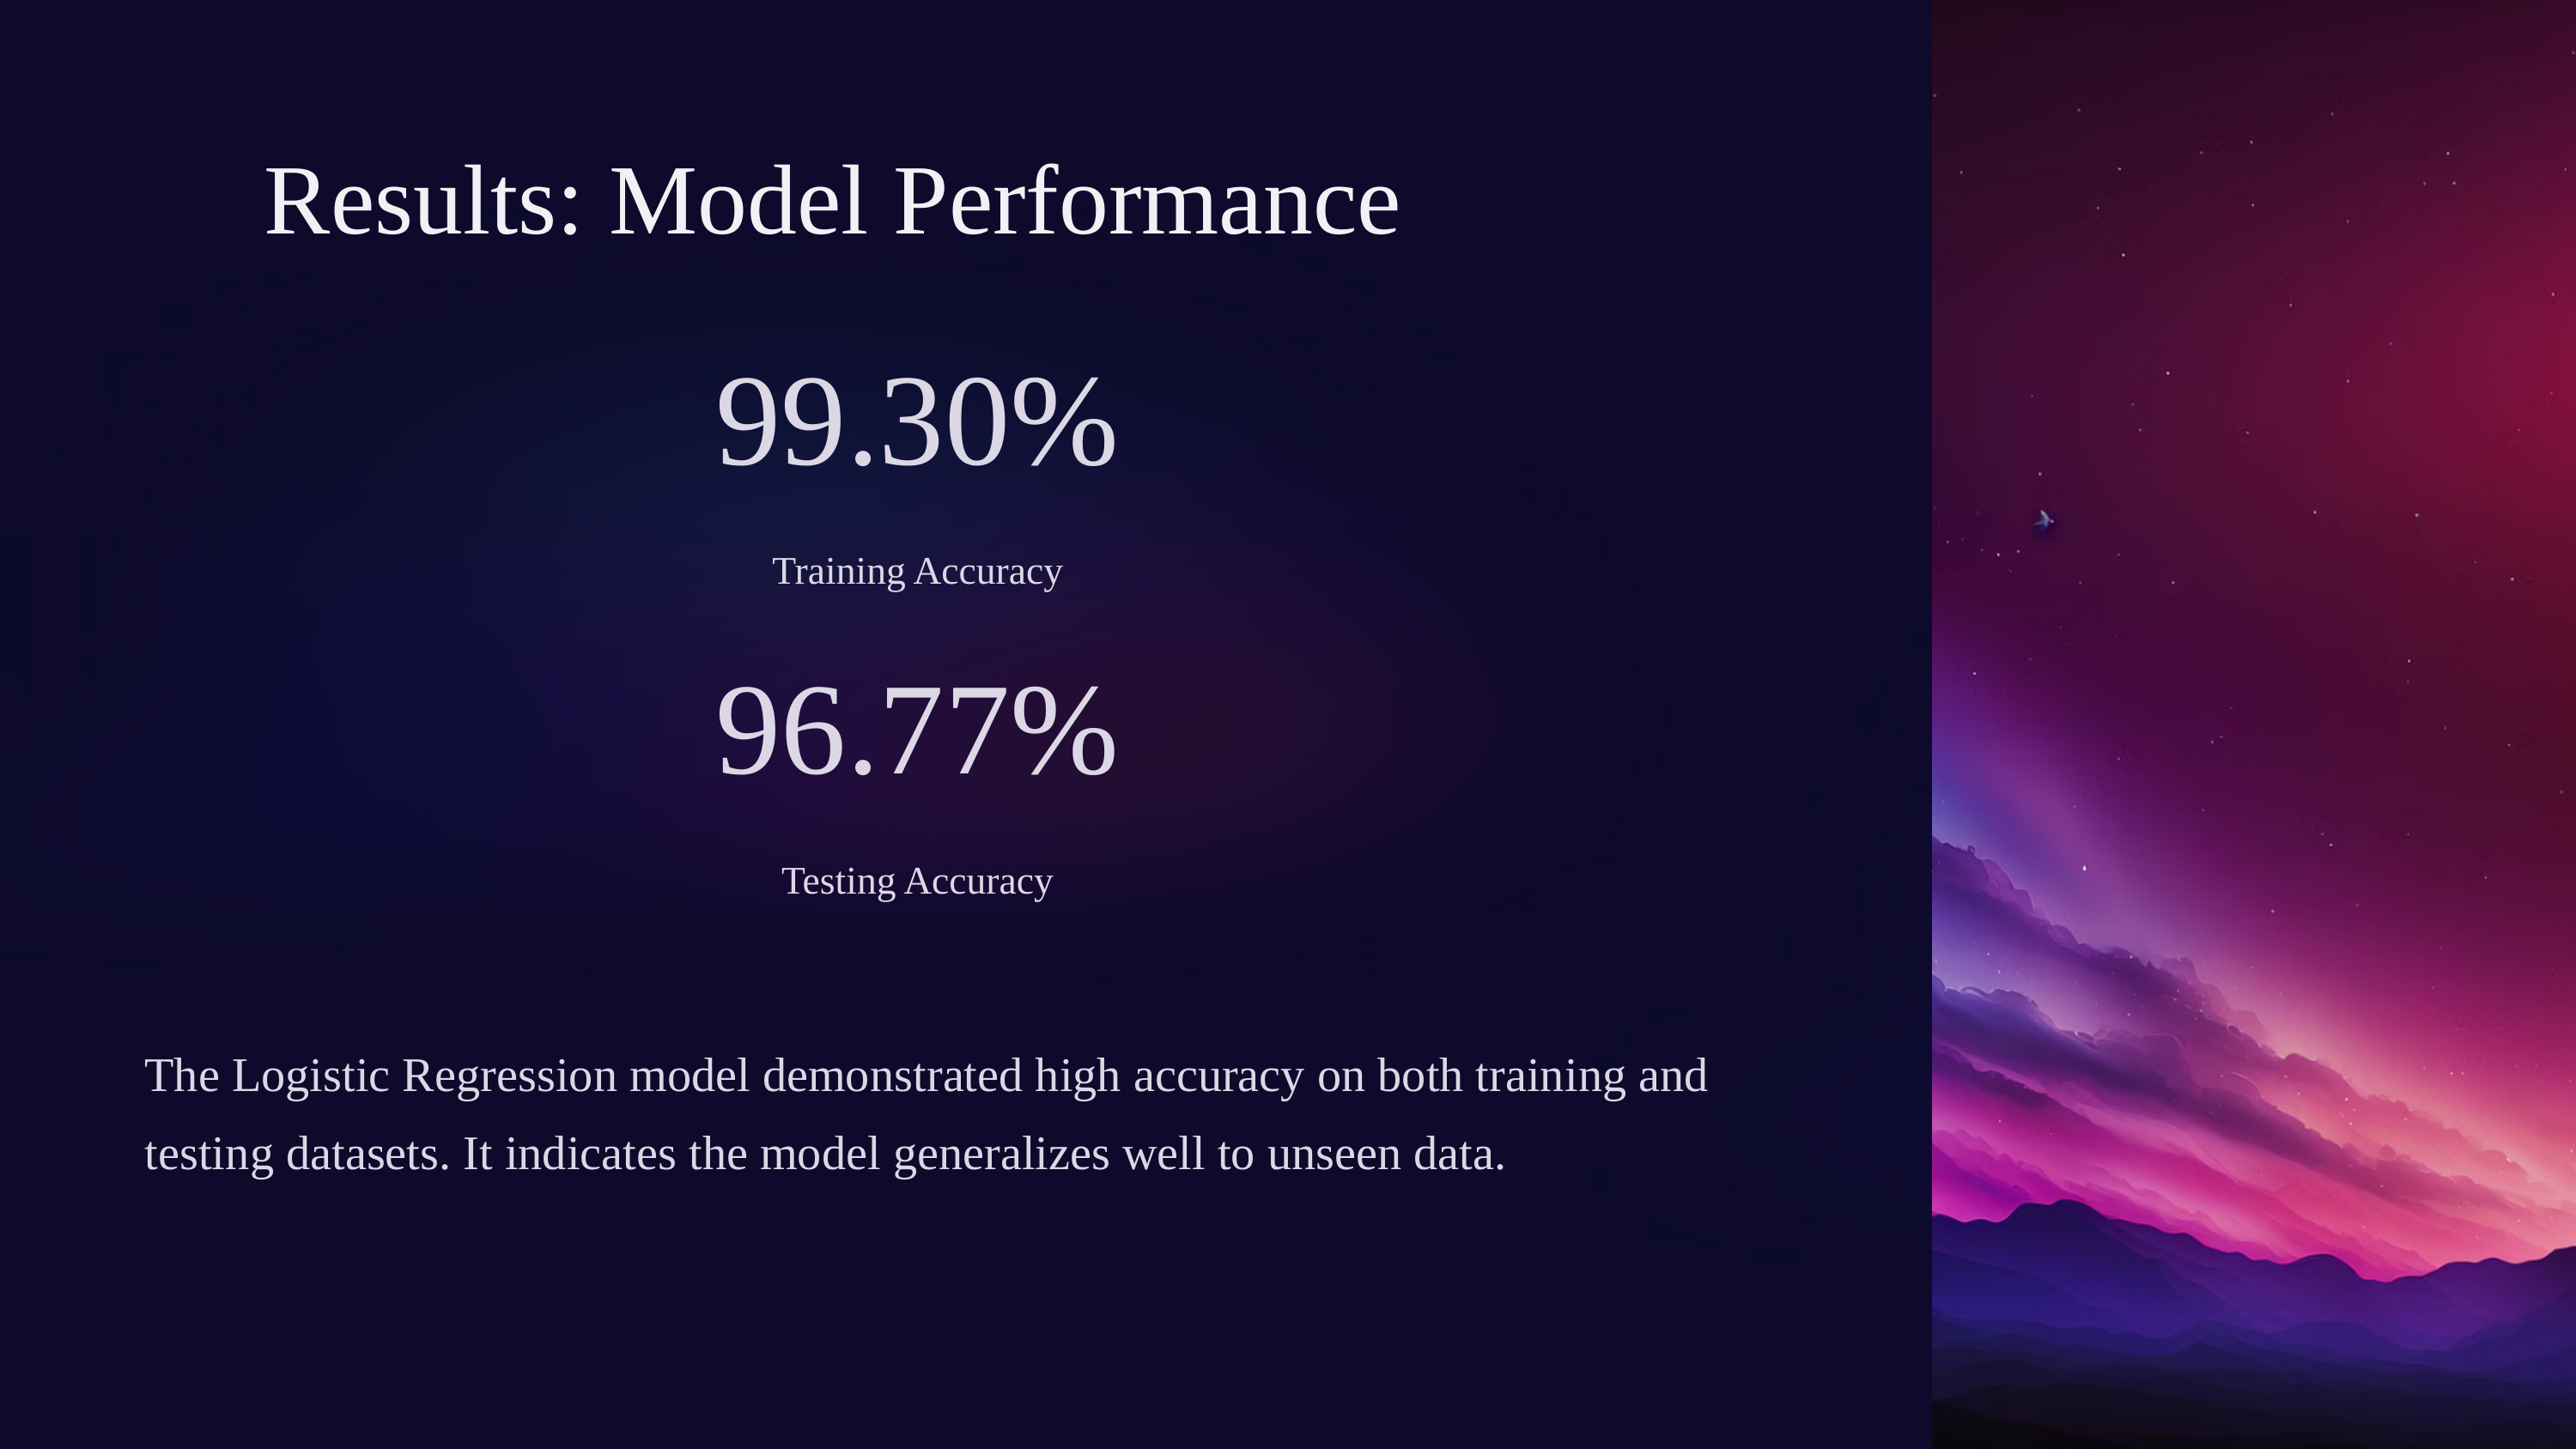

Results: Model Performance

99.30%

Training Accuracy

96.77%

Testing Accuracy

The Logistic Regression model demonstrated high accuracy on both training and testing datasets. It indicates the model generalizes well to unseen data.